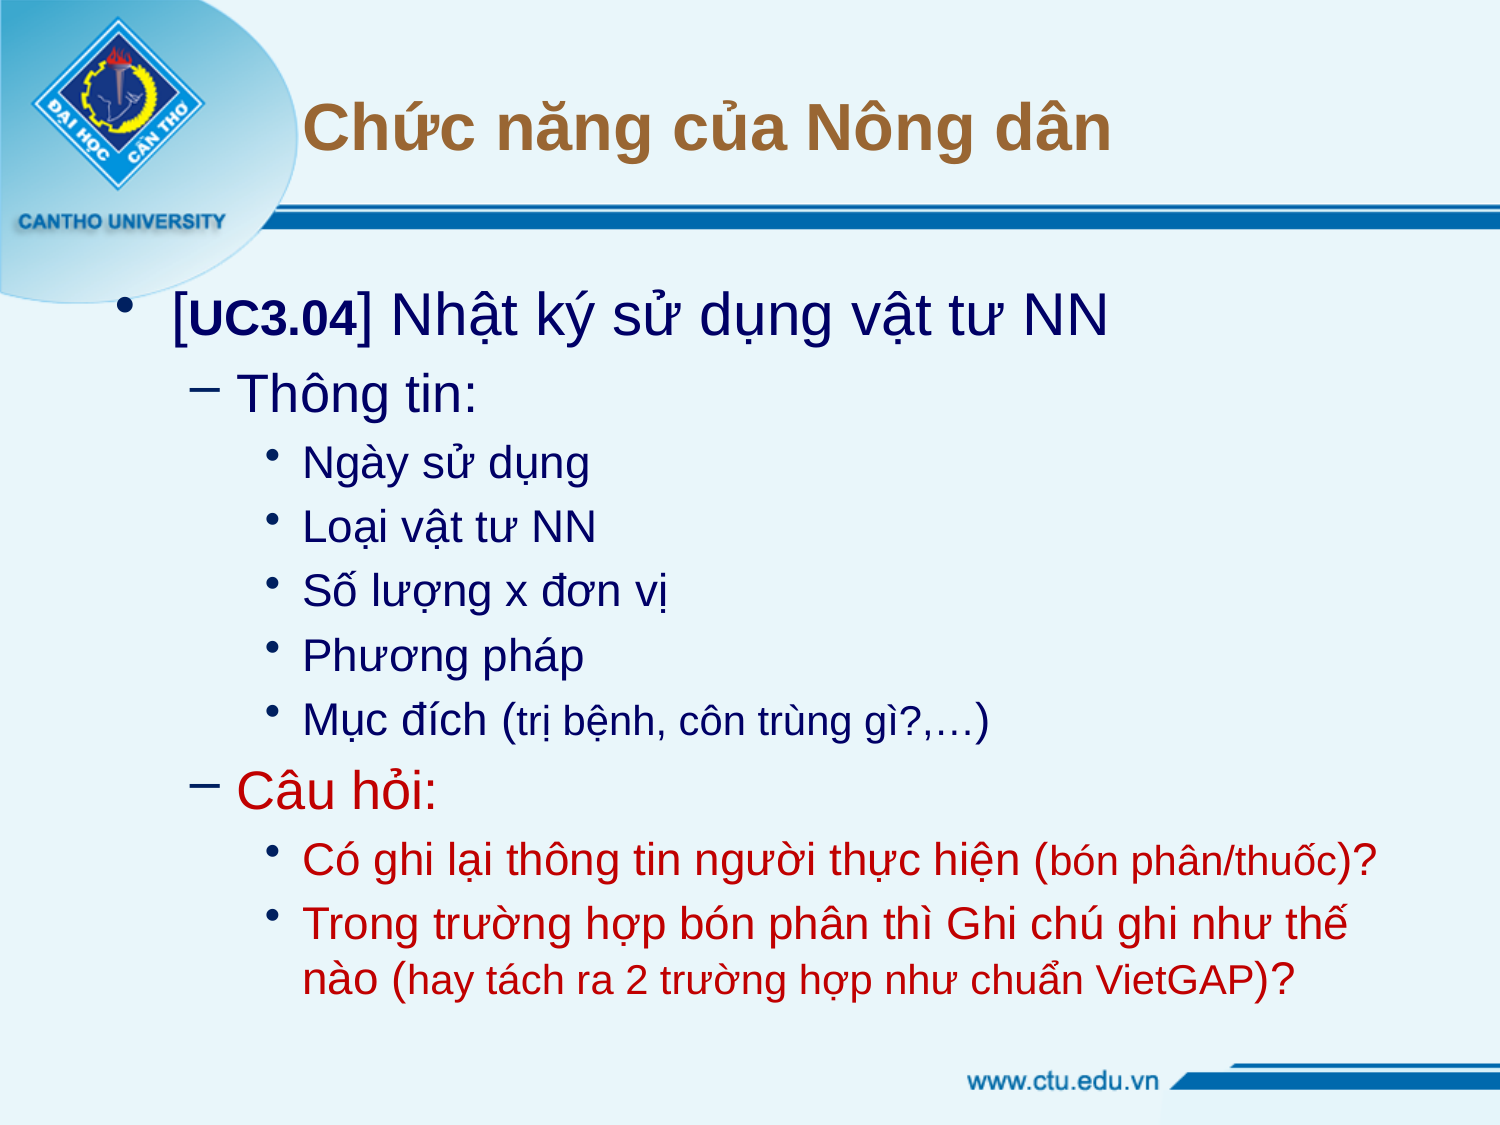

# Chức năng của Nông dân
[UC3.04] Nhật ký sử dụng vật tư NN
Thông tin:
Ngày sử dụng
Loại vật tư NN
Số lượng x đơn vị
Phương pháp
Mục đích (trị bệnh, côn trùng gì?,…)
Câu hỏi:
Có ghi lại thông tin người thực hiện (bón phân/thuốc)?
Trong trường hợp bón phân thì Ghi chú ghi như thế nào (hay tách ra 2 trường hợp như chuẩn VietGAP)?